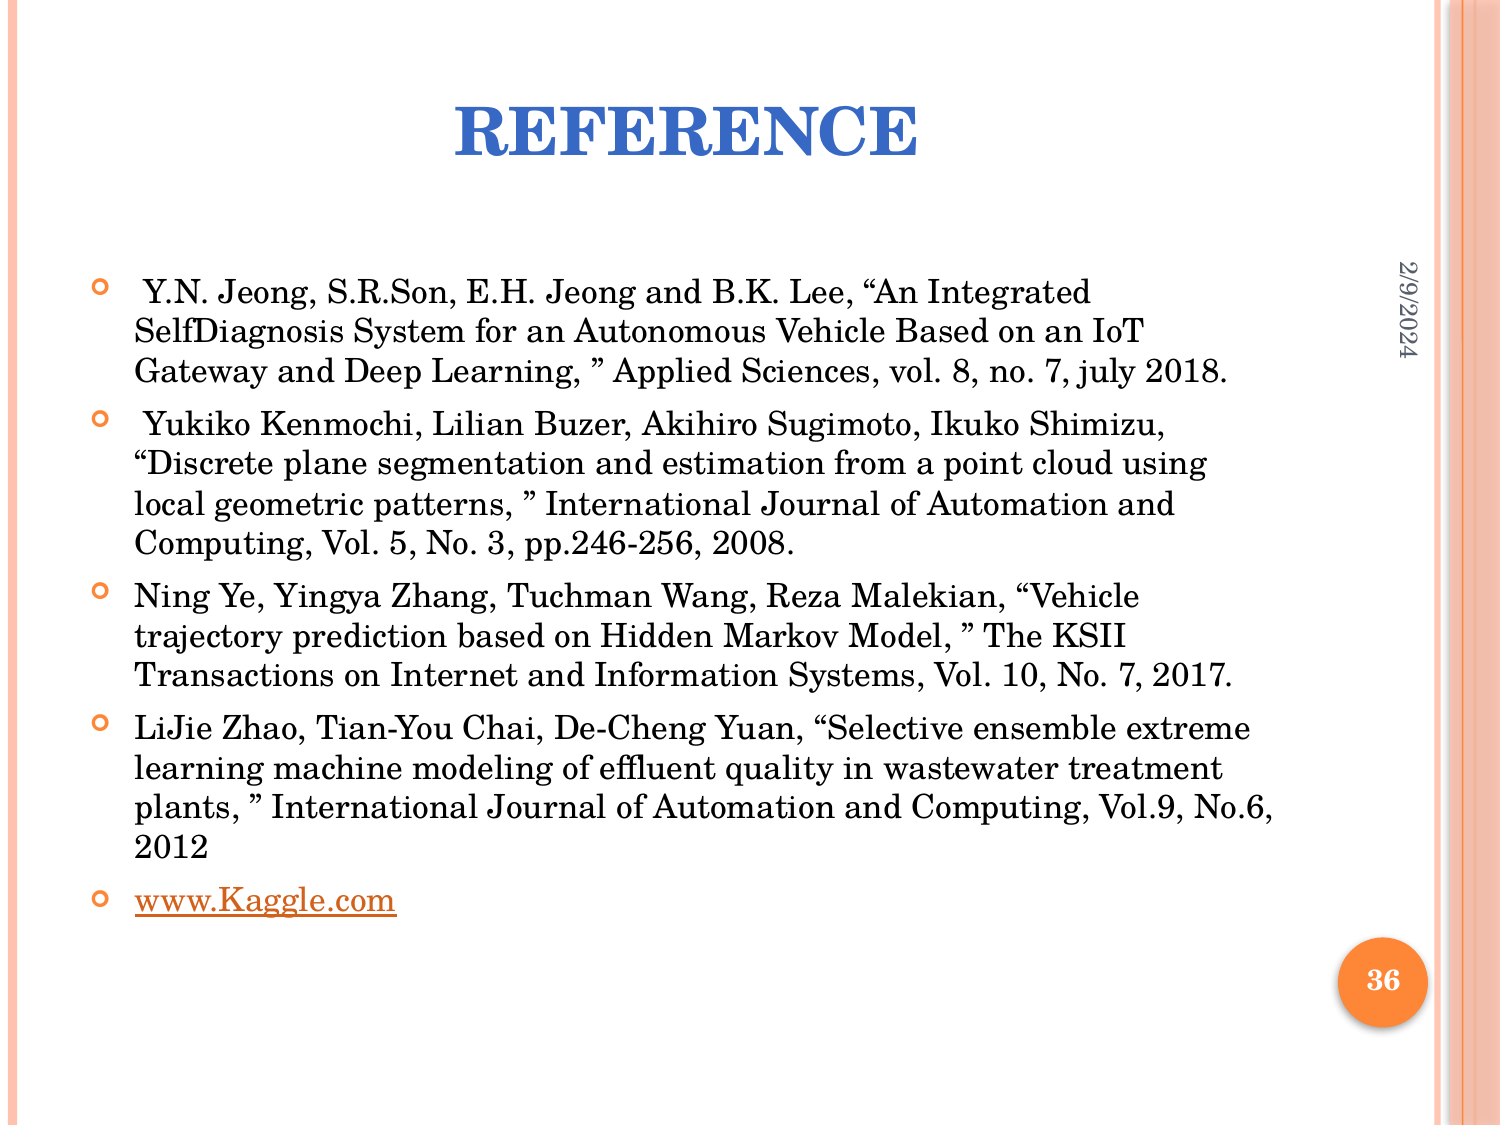

# Reference
2/9/2024
 Y.N. Jeong, S.R.Son, E.H. Jeong and B.K. Lee, “An Integrated SelfDiagnosis System for an Autonomous Vehicle Based on an IoT Gateway and Deep Learning, ” Applied Sciences, vol. 8, no. 7, july 2018.
 Yukiko Kenmochi, Lilian Buzer, Akihiro Sugimoto, Ikuko Shimizu, “Discrete plane segmentation and estimation from a point cloud using local geometric patterns, ” International Journal of Automation and Computing, Vol. 5, No. 3, pp.246-256, 2008.
Ning Ye, Yingya Zhang, Tuchman Wang, Reza Malekian, “Vehicle trajectory prediction based on Hidden Markov Model, ” The KSII Transactions on Internet and Information Systems, Vol. 10, No. 7, 2017.
LiJie Zhao, Tian-You Chai, De-Cheng Yuan, “Selective ensemble extreme learning machine modeling of effluent quality in wastewater treatment plants, ” International Journal of Automation and Computing, Vol.9, No.6, 2012
www.Kaggle.com

36